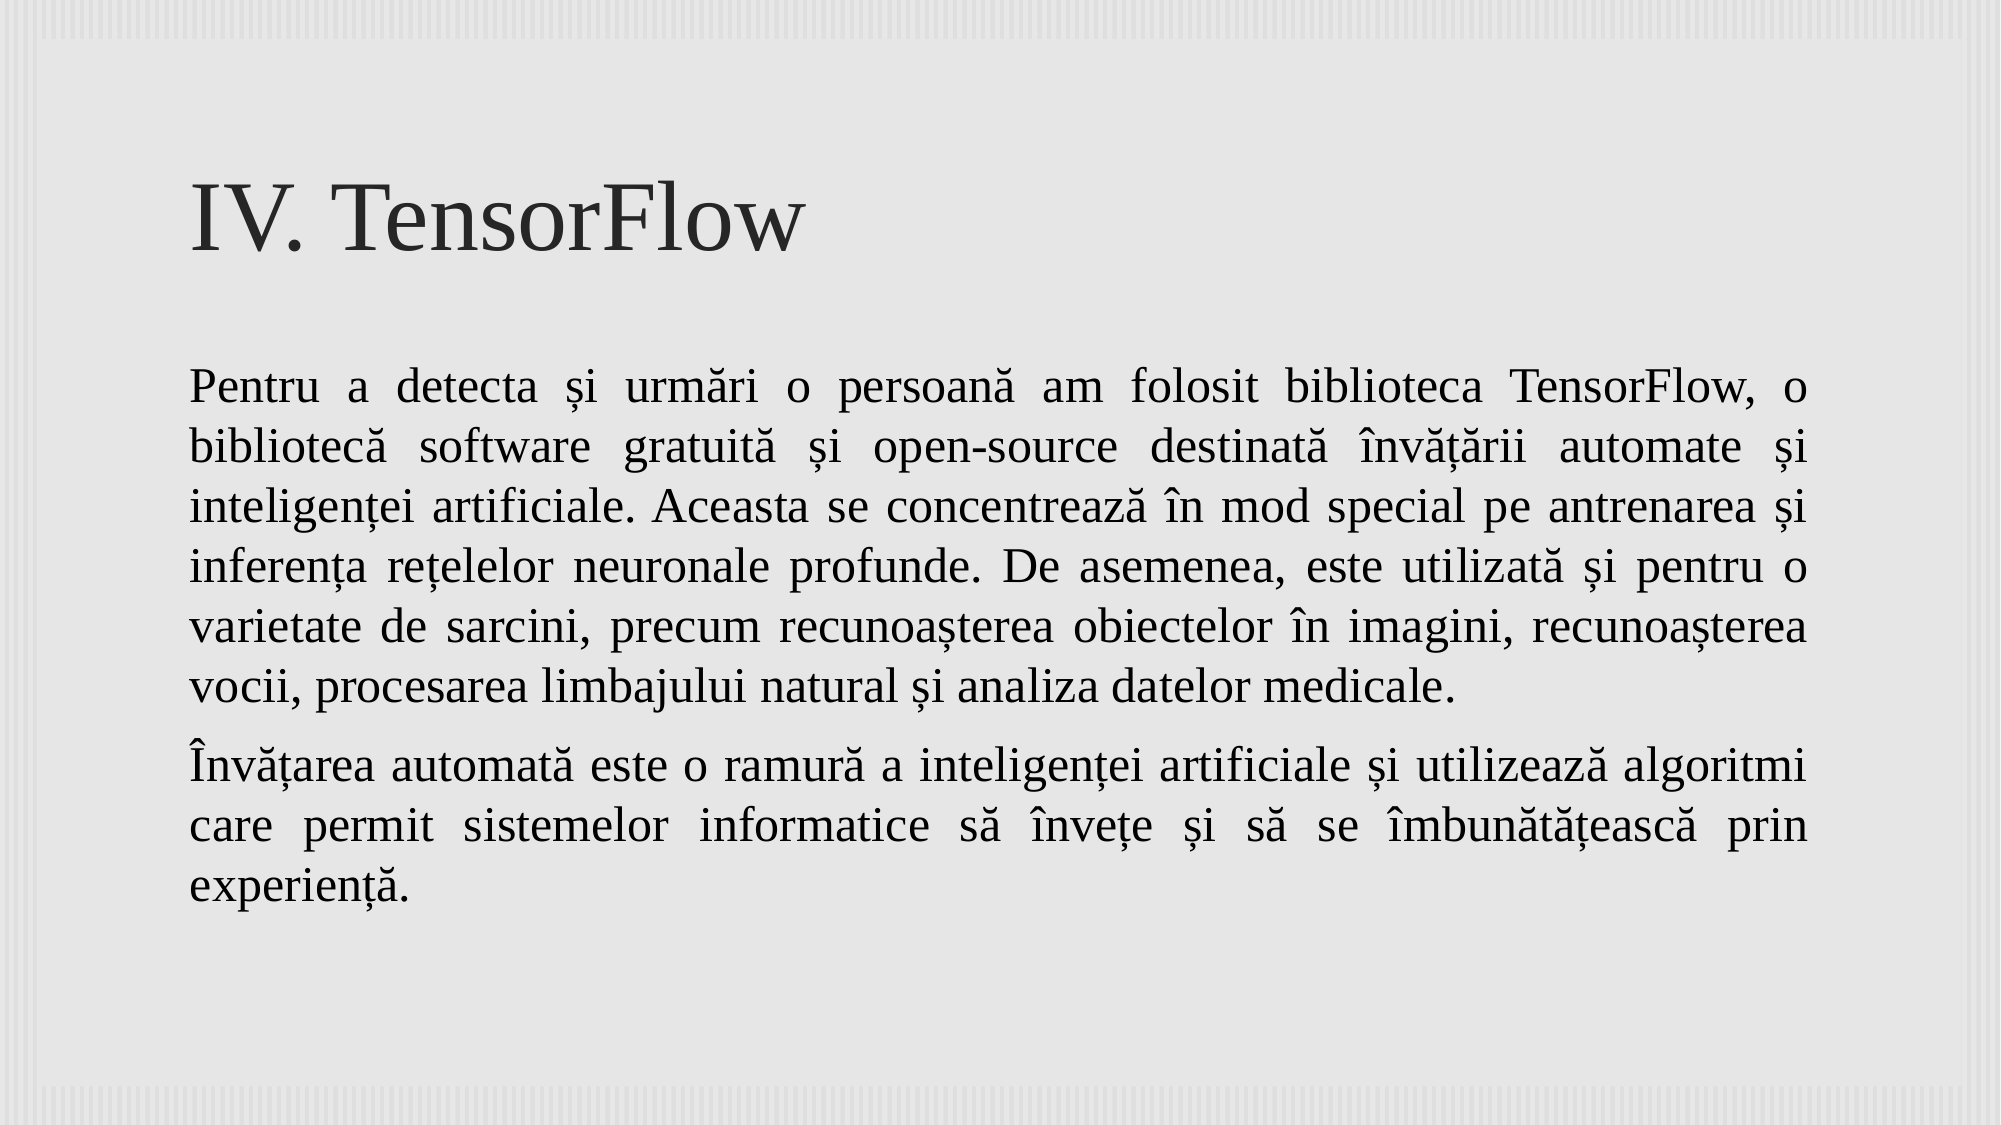

# IV. TensorFlow
Pentru a detecta și urmări o persoană am folosit biblioteca TensorFlow, o bibliotecă software gratuită și open-source destinată învățării automate și inteligenței artificiale. Aceasta se concentrează în mod special pe antrenarea și inferența rețelelor neuronale profunde. De asemenea, este utilizată și pentru o varietate de sarcini, precum recunoașterea obiectelor în imagini, recunoașterea vocii, procesarea limbajului natural și analiza datelor medicale.
Învățarea automată este o ramură a inteligenței artificiale și utilizează algoritmi care permit sistemelor informatice să învețe și să se îmbunătățească prin experiență.